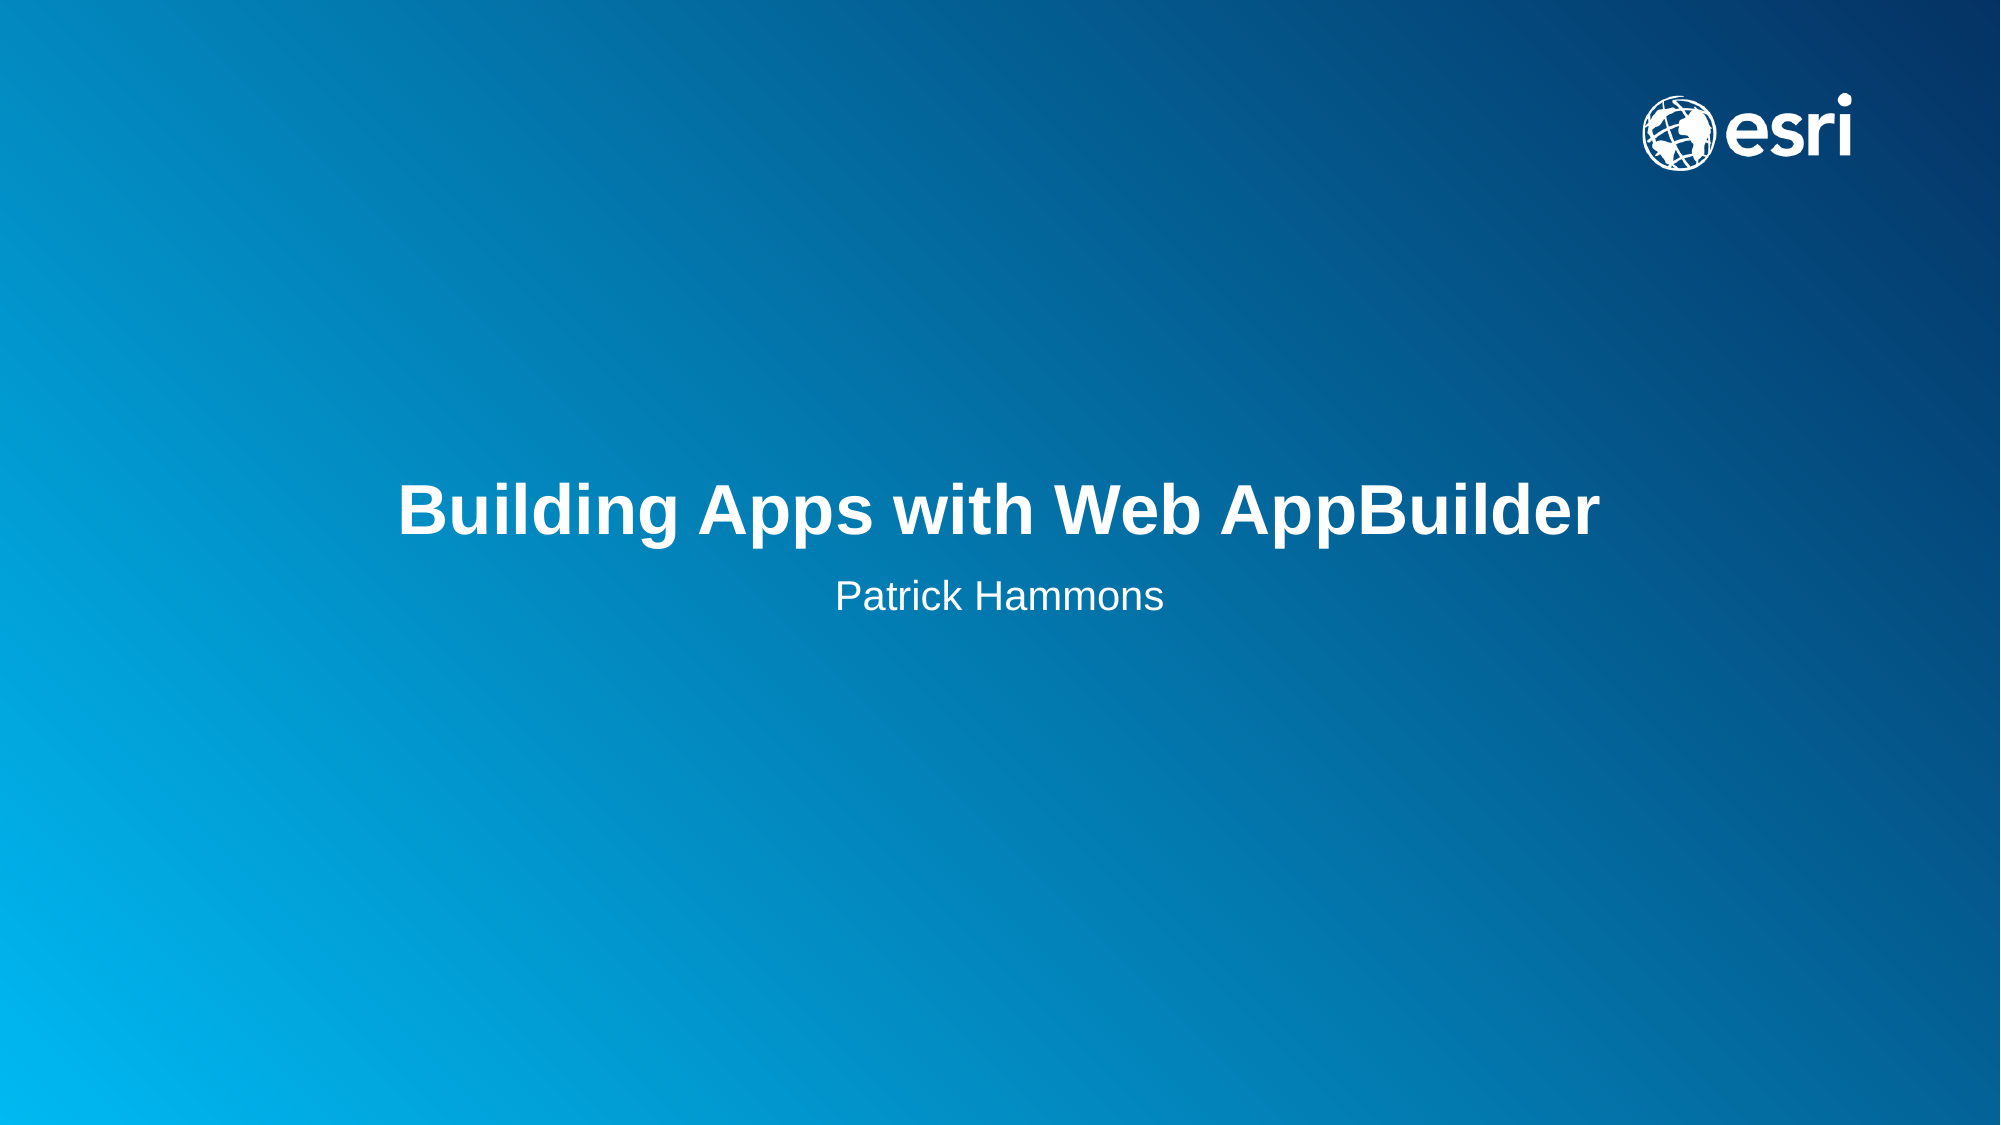

# Building Apps with Web AppBuilder
Patrick Hammons